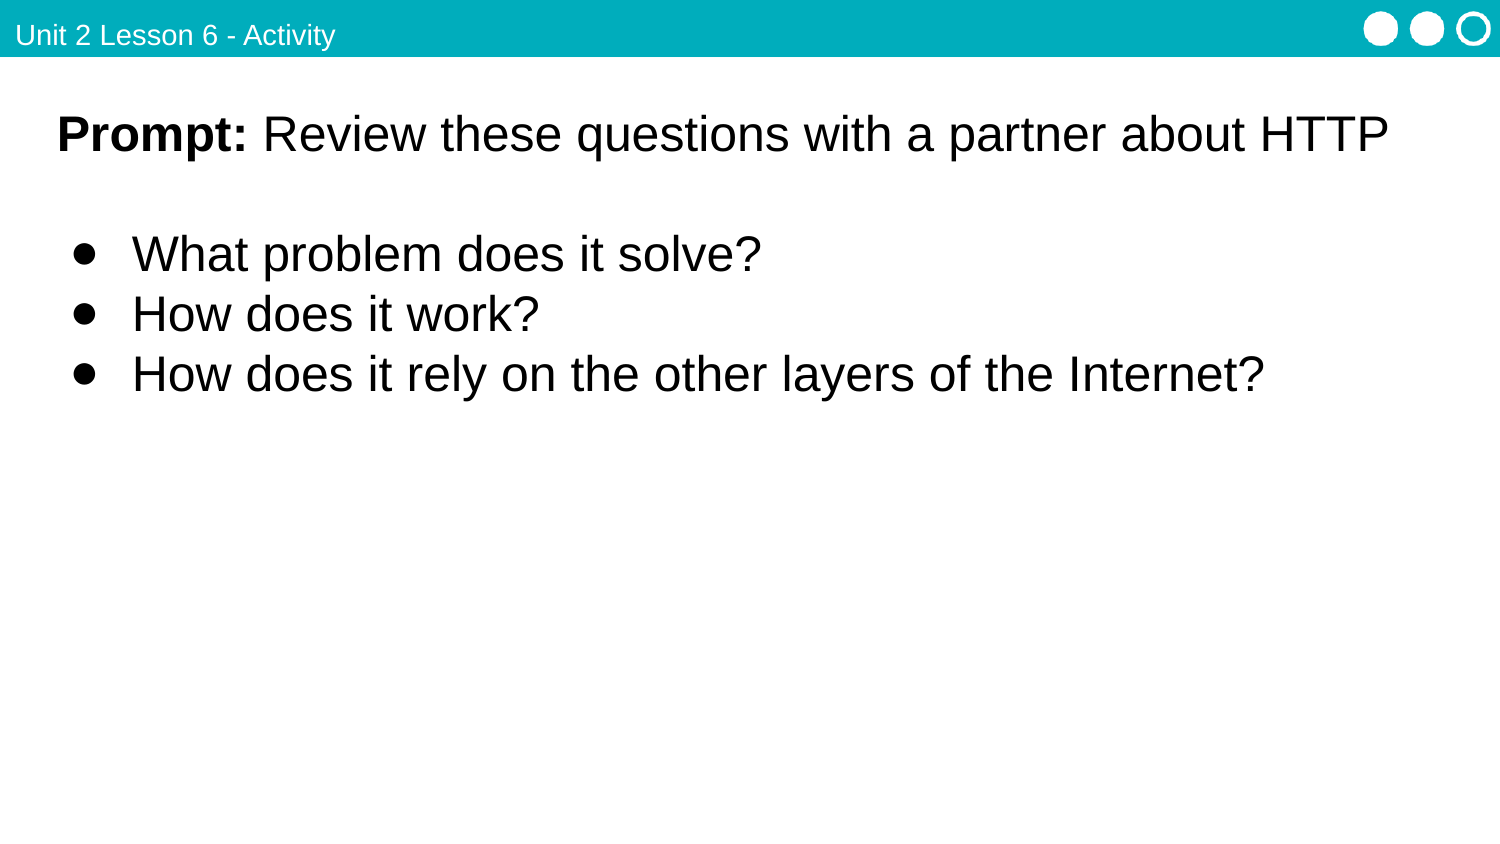

Unit 2 Lesson 6 - Activity
Prompt: Review these questions with a partner about HTTP

What problem does it solve?
How does it work?
How does it rely on the other layers of the Internet?